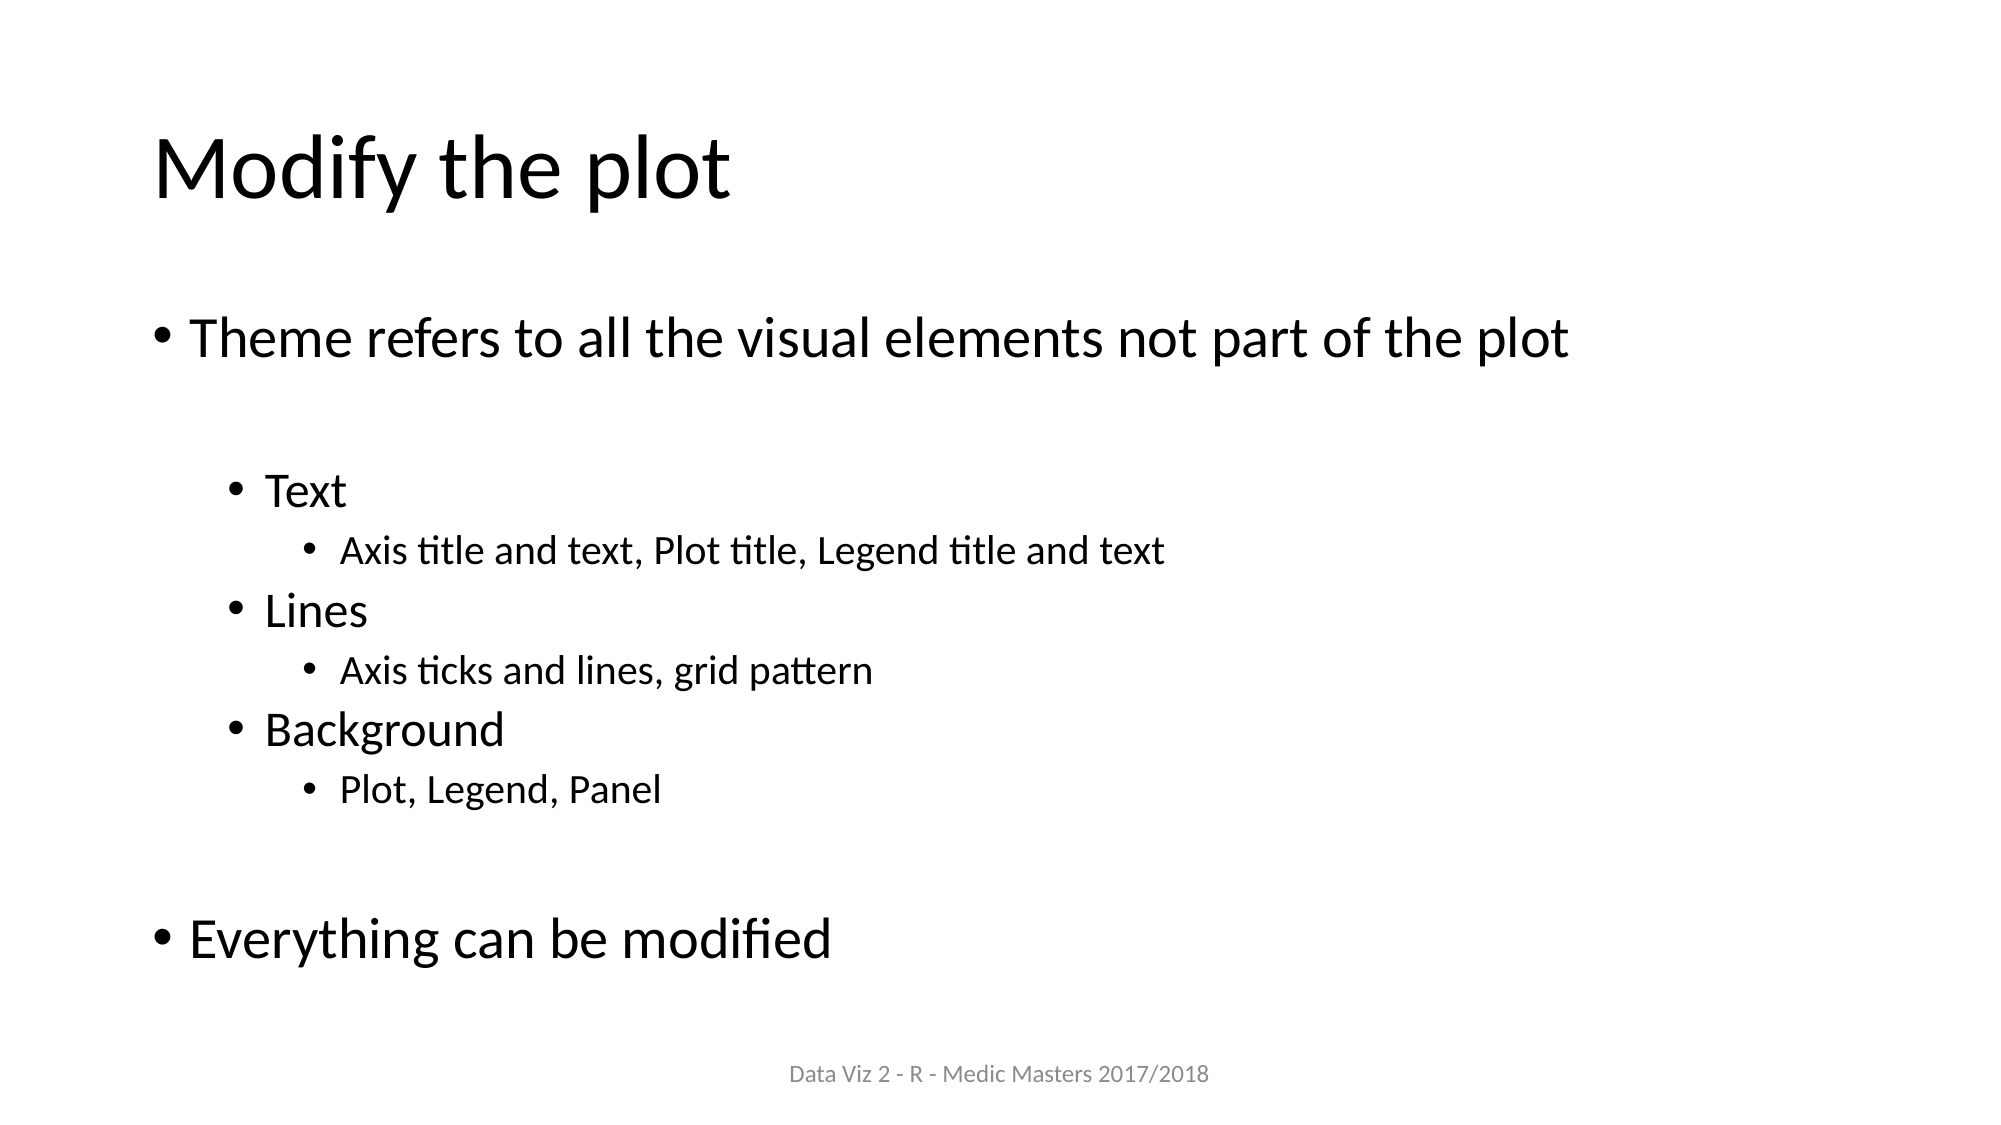

# Modify the plot
Theme refers to all the visual elements not part of the plot

Text
Axis title and text, Plot title, Legend title and text
Lines
Axis ticks and lines, grid pattern
Background
Plot, Legend, Panel

Everything can be modified
Data Viz 2 - R - Medic Masters 2017/2018